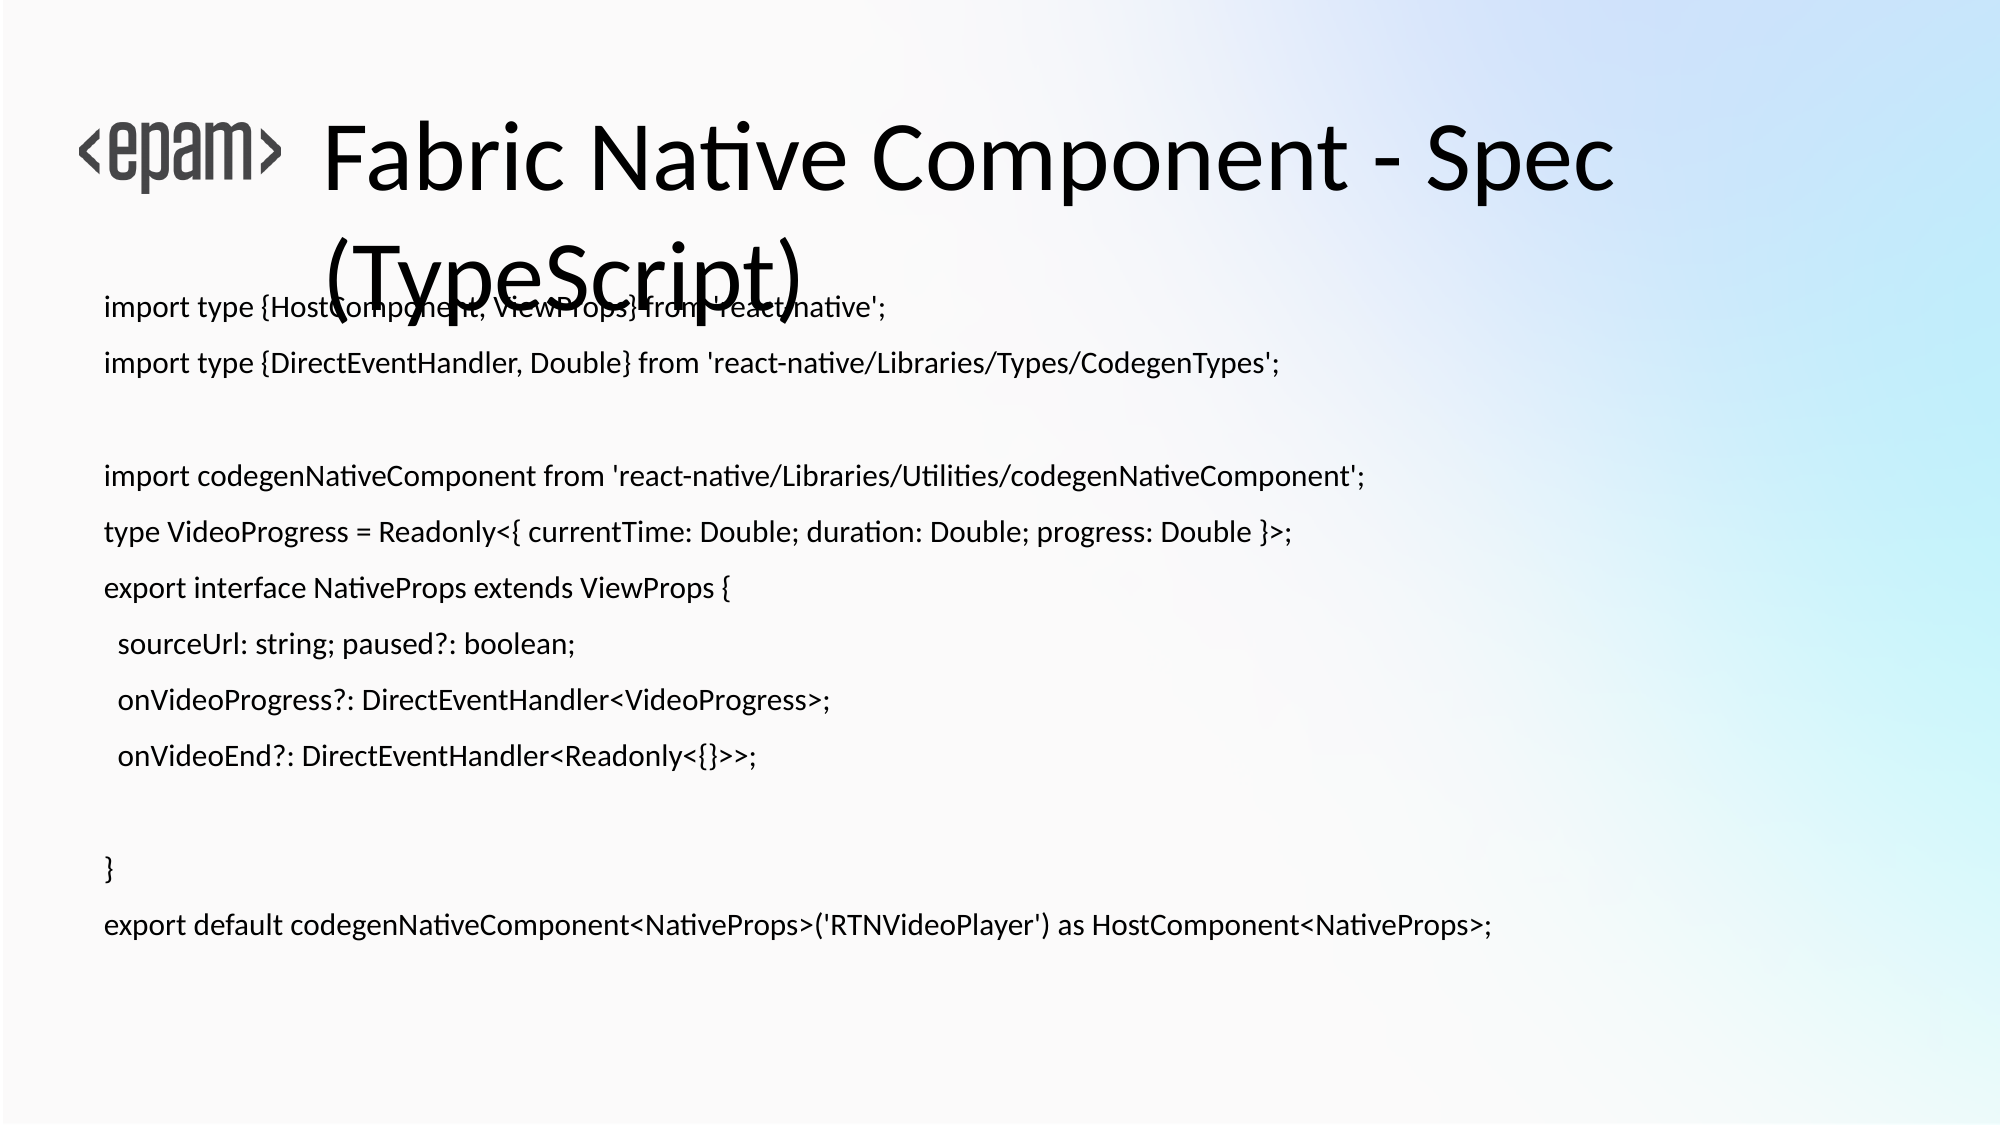

# Fabric Native Component - Spec (TypeScript)
import type {HostComponent, ViewProps} from 'react-native';
import type {DirectEventHandler, Double} from 'react-native/Libraries/Types/CodegenTypes';

import codegenNativeComponent from 'react-native/Libraries/Utilities/codegenNativeComponent';
type VideoProgress = Readonly<{ currentTime: Double; duration: Double; progress: Double }>;
export interface NativeProps extends ViewProps {
  sourceUrl: string; paused?: boolean;
  onVideoProgress?: DirectEventHandler<VideoProgress>;
  onVideoEnd?: DirectEventHandler<Readonly<{}>>;

}
export default codegenNativeComponent<NativeProps>('RTNVideoPlayer') as HostComponent<NativeProps>;